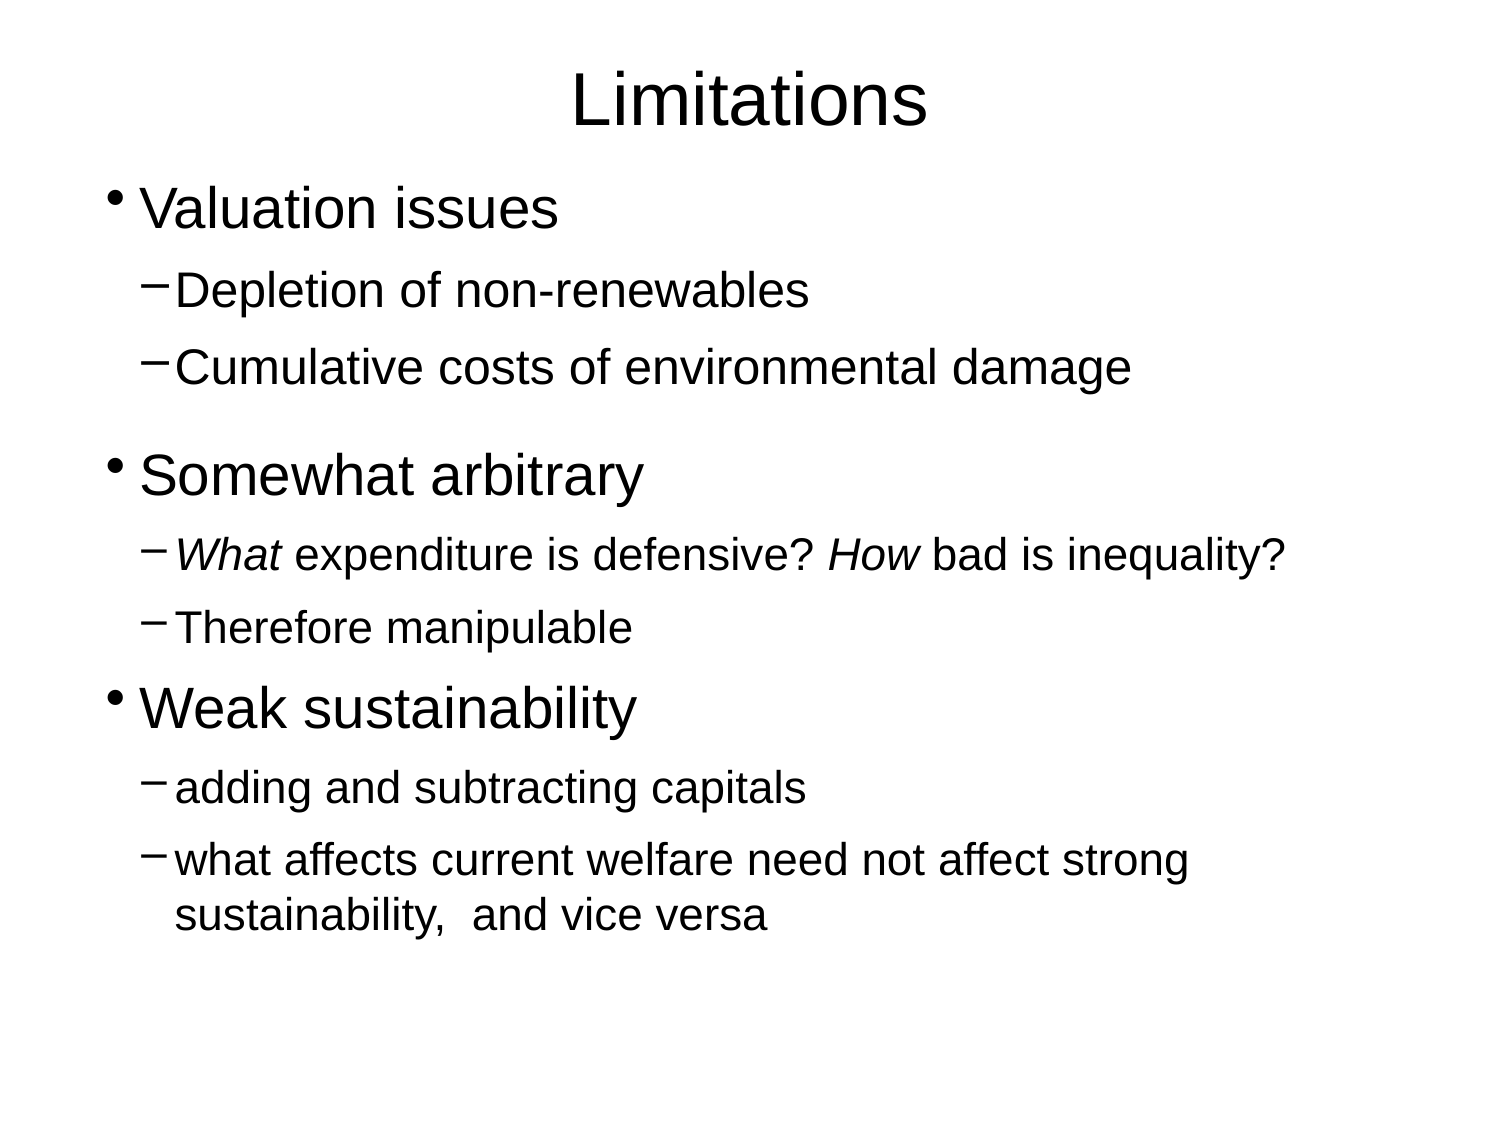

# Limitations
Valuation issues
Depletion of non-renewables
Cumulative costs of environmental damage
Somewhat arbitrary
What expenditure is defensive? How bad is inequality?
Therefore manipulable
Weak sustainability
adding and subtracting capitals
what affects current welfare need not affect strong sustainability,  and vice versa